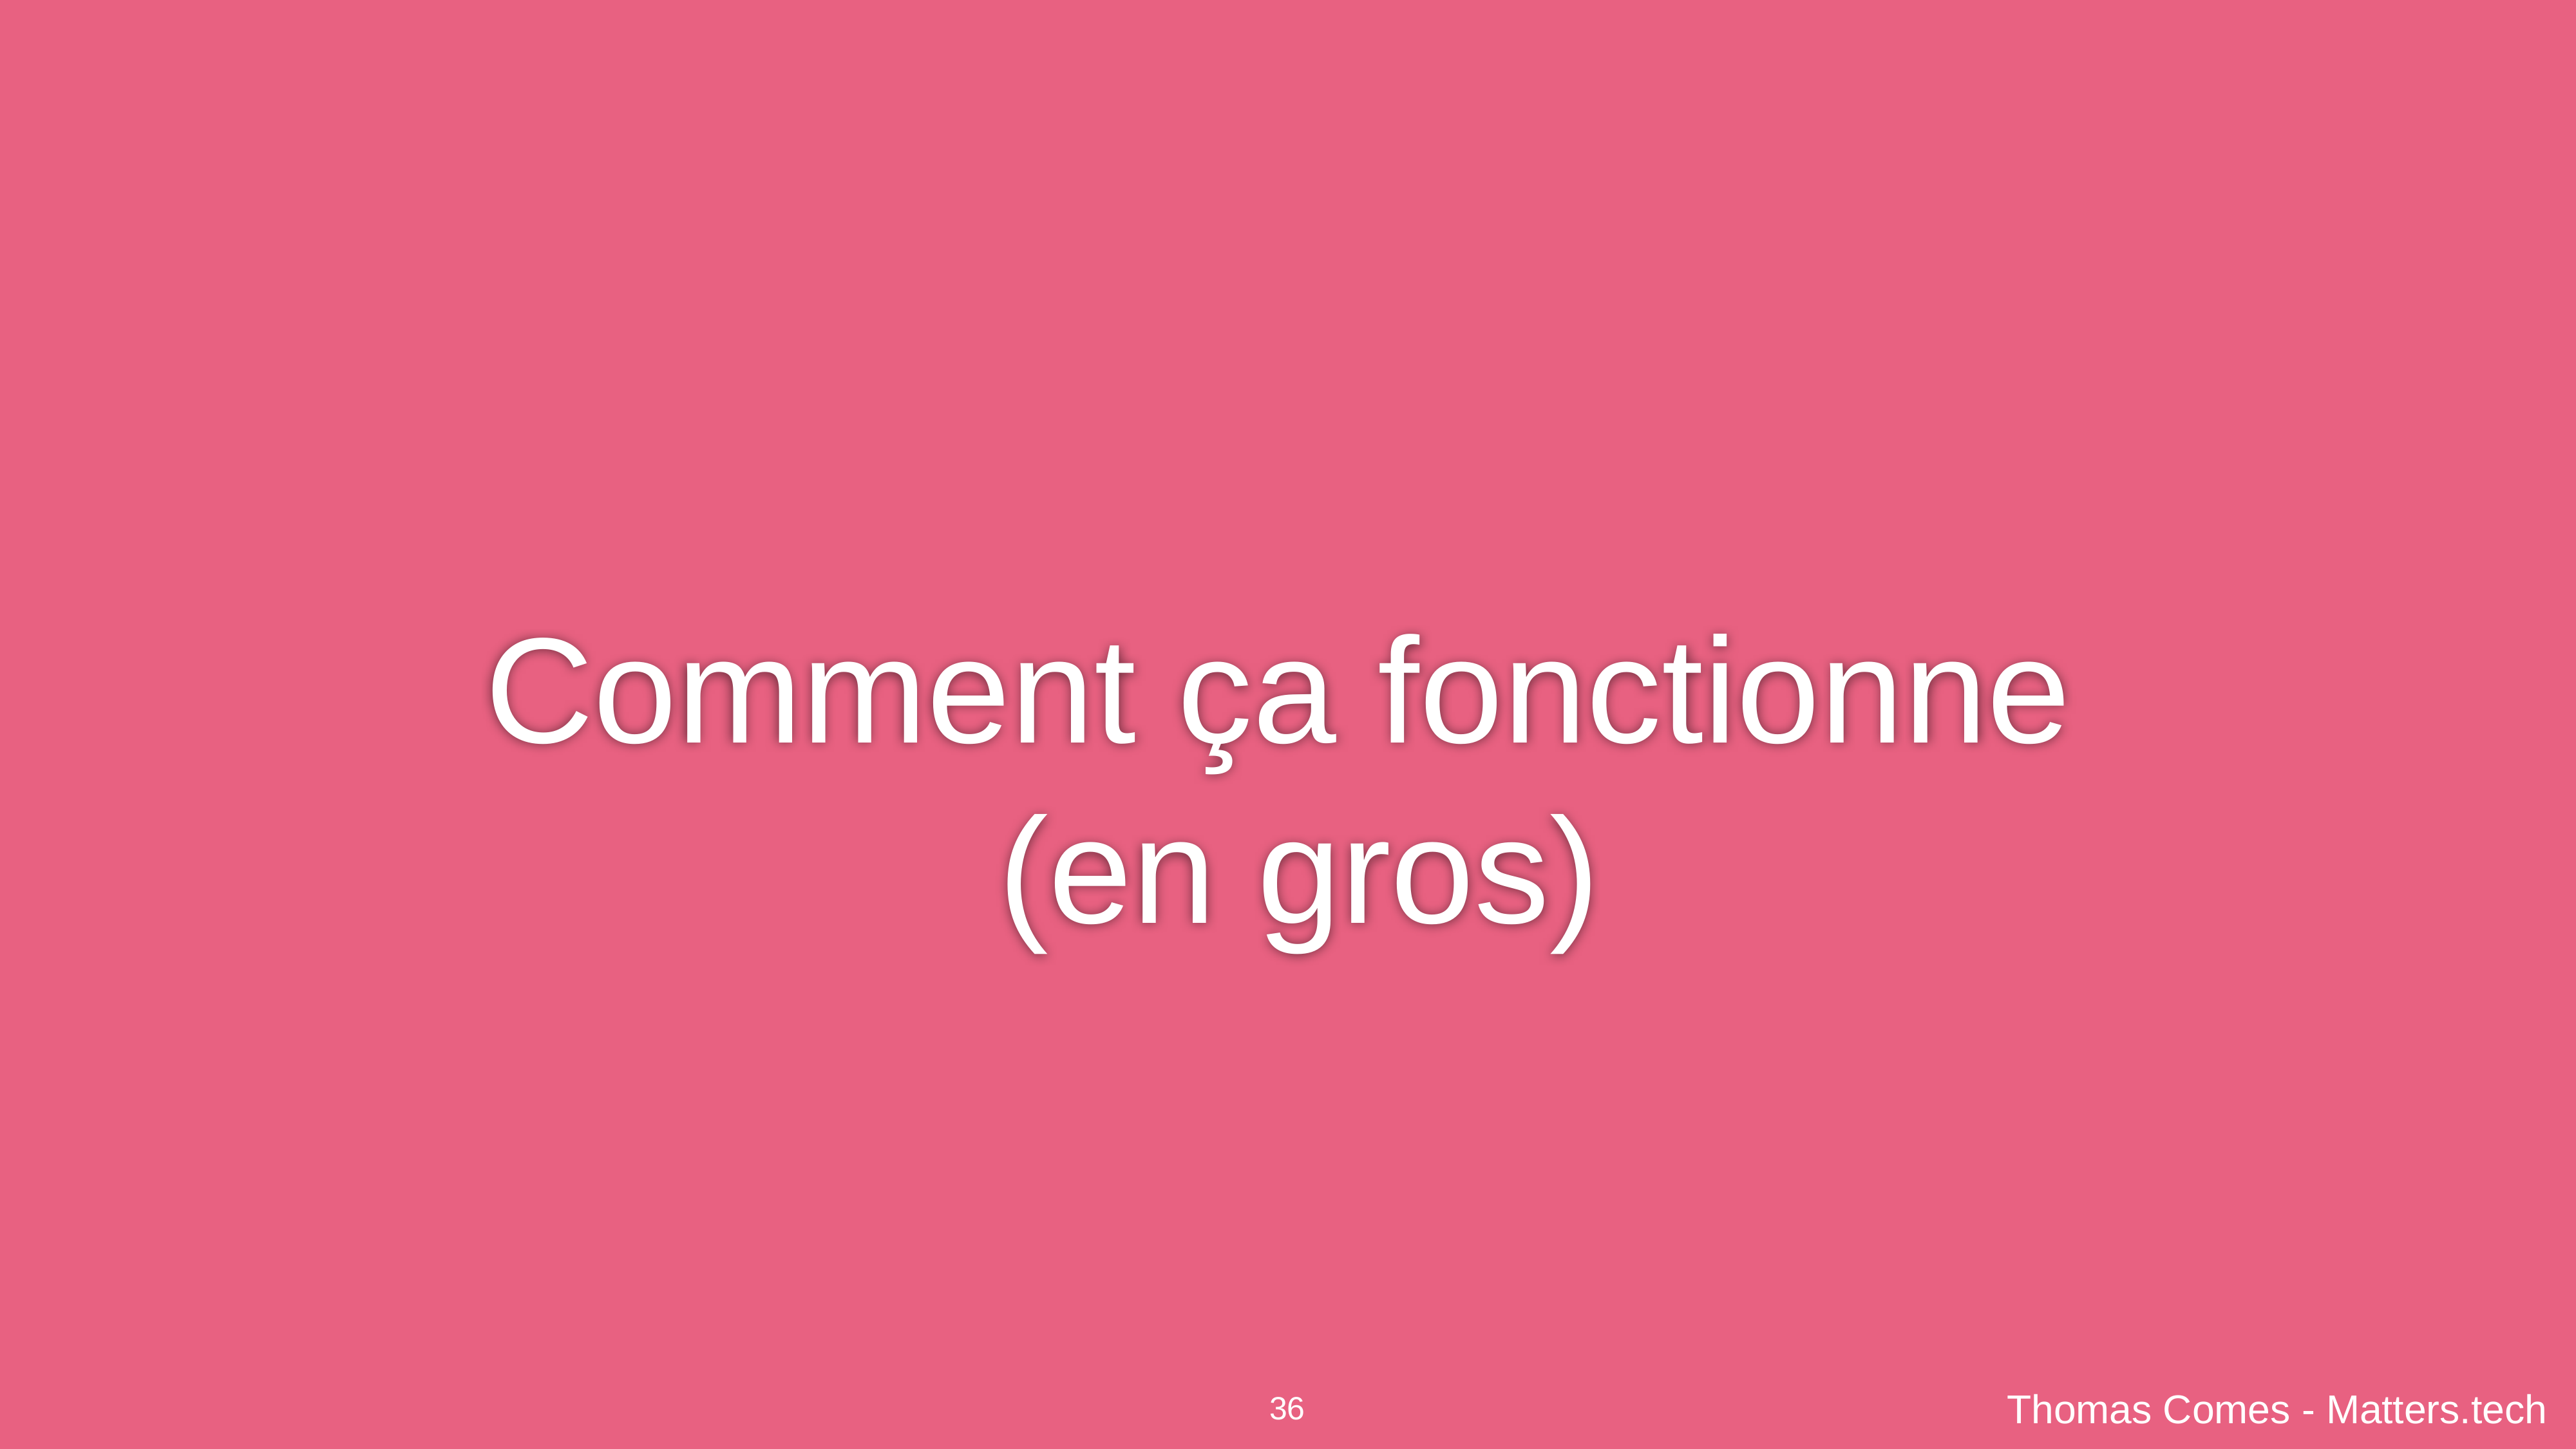

# Comment ça fonctionne
(en gros)
36